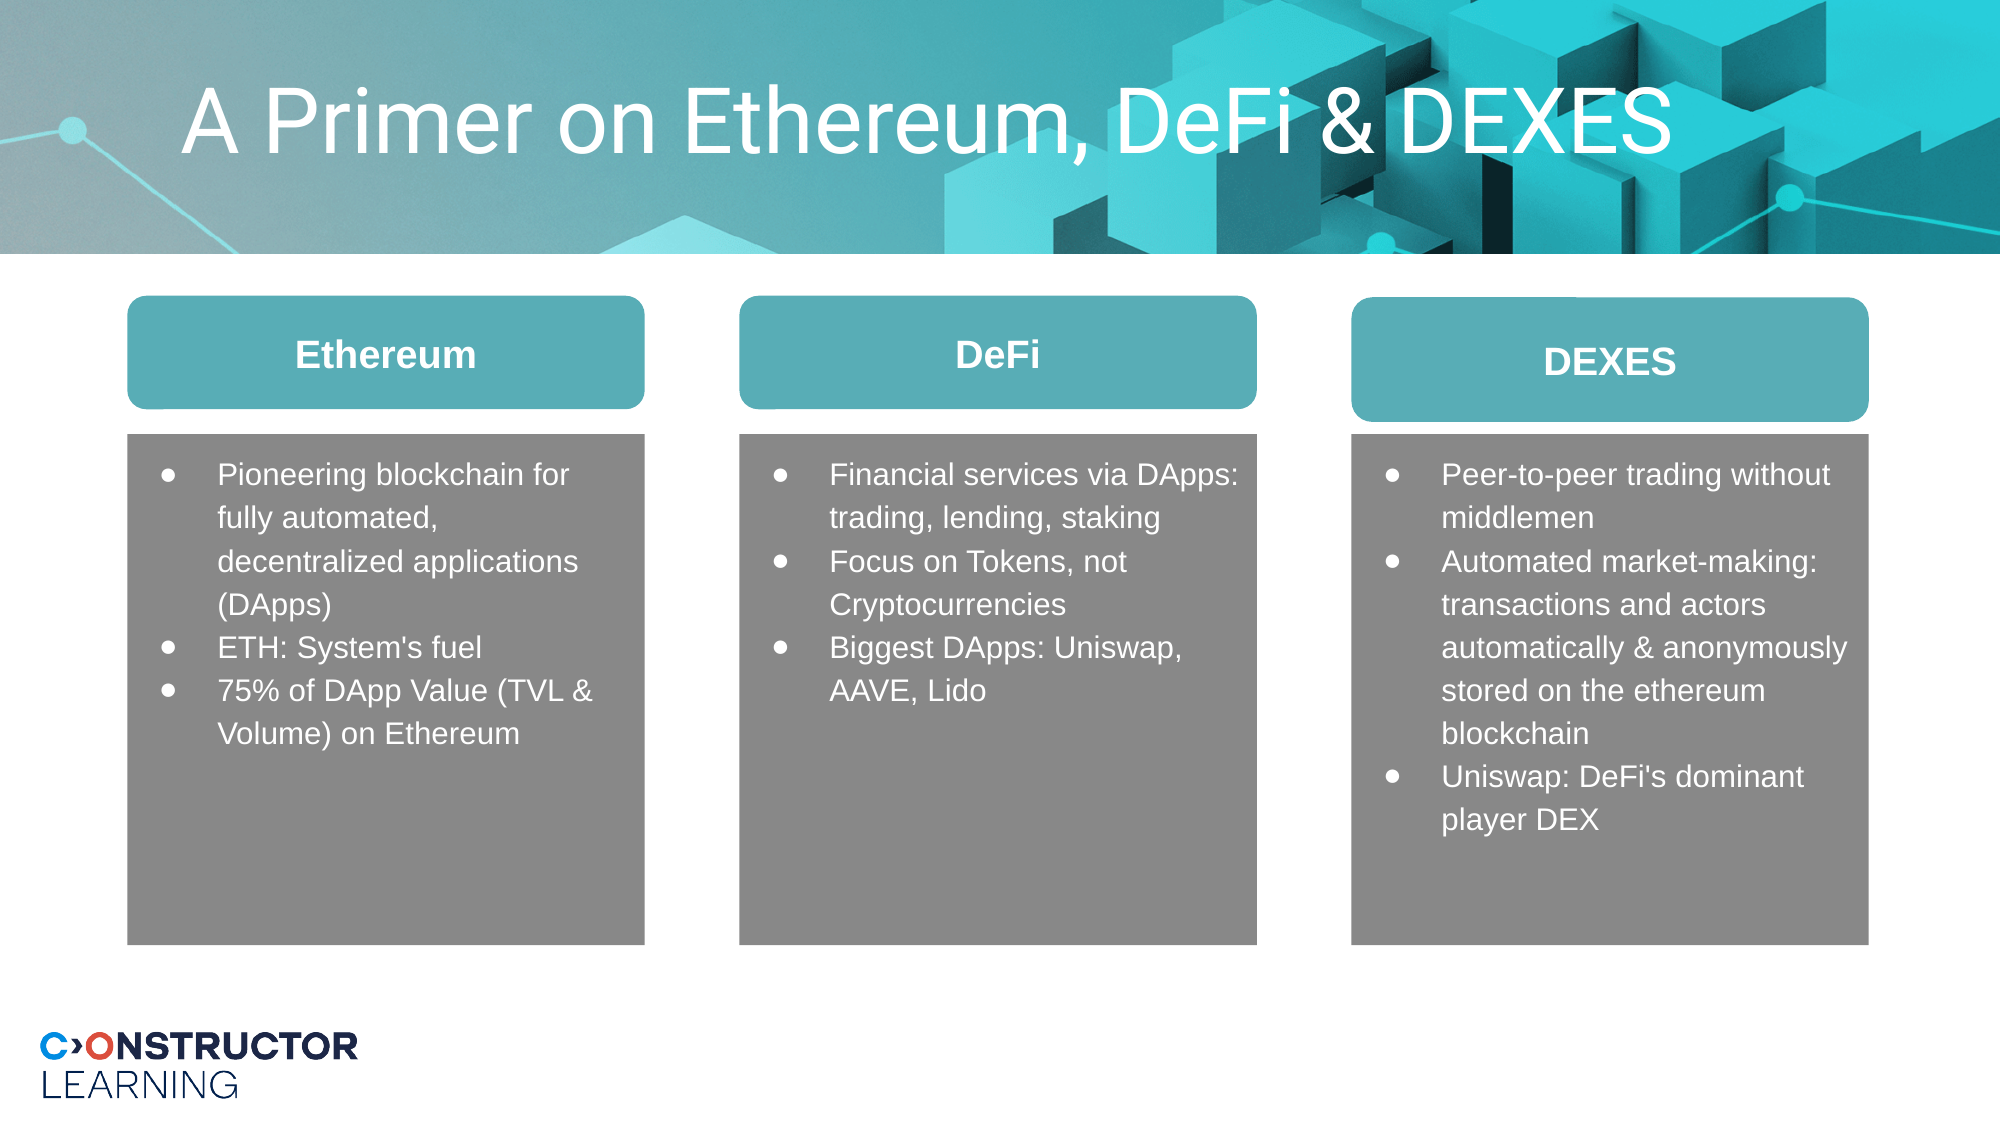

# A Primer on Ethereum, DeFi & DEXES
Ethereum
DeFi
DEXES
Pioneering blockchain for fully automated, decentralized applications (DApps)
ETH: System's fuel
75% of DApp Value (TVL & Volume) on Ethereum

Financial services via DApps: trading, lending, staking
Focus on Tokens, not Cryptocurrencies
Biggest DApps: Uniswap, AAVE, Lido

Peer-to-peer trading without middlemen
Automated market-making: transactions and actors automatically & anonymously stored on the ethereum blockchain
Uniswap: DeFi's dominant player DEX